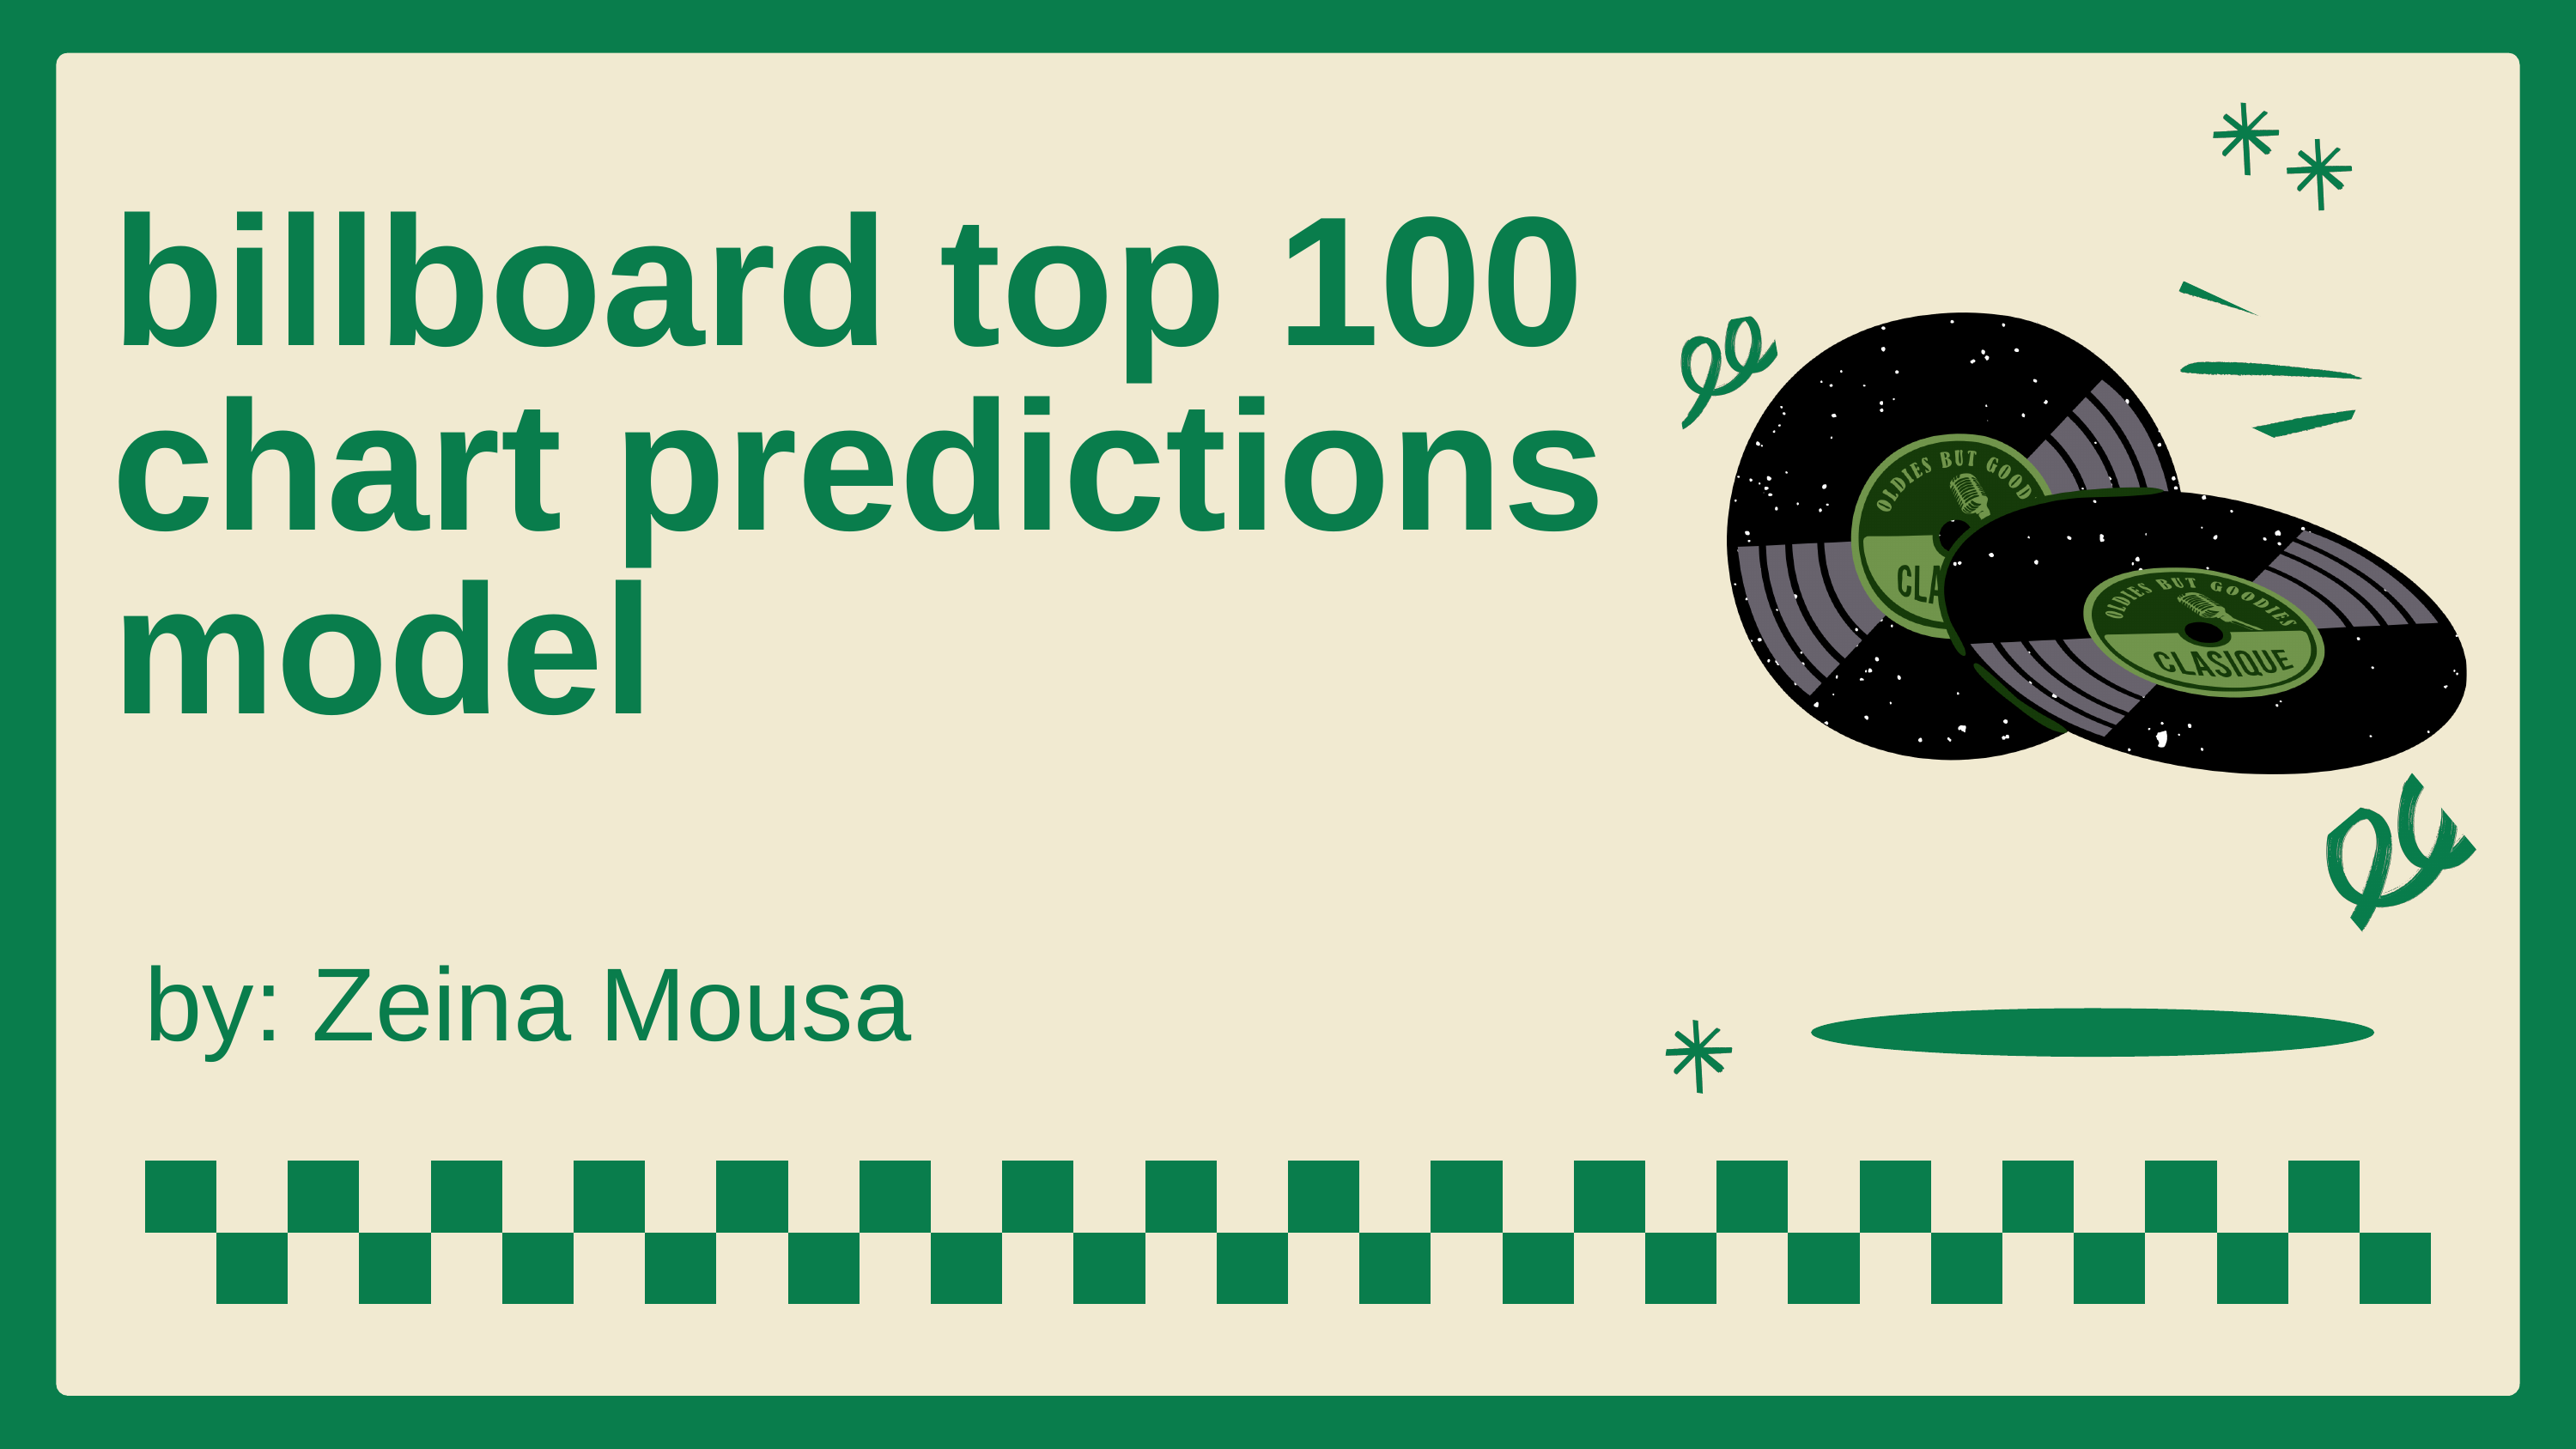

billboard top 100 chart predictions model

by: Zeina Mousa